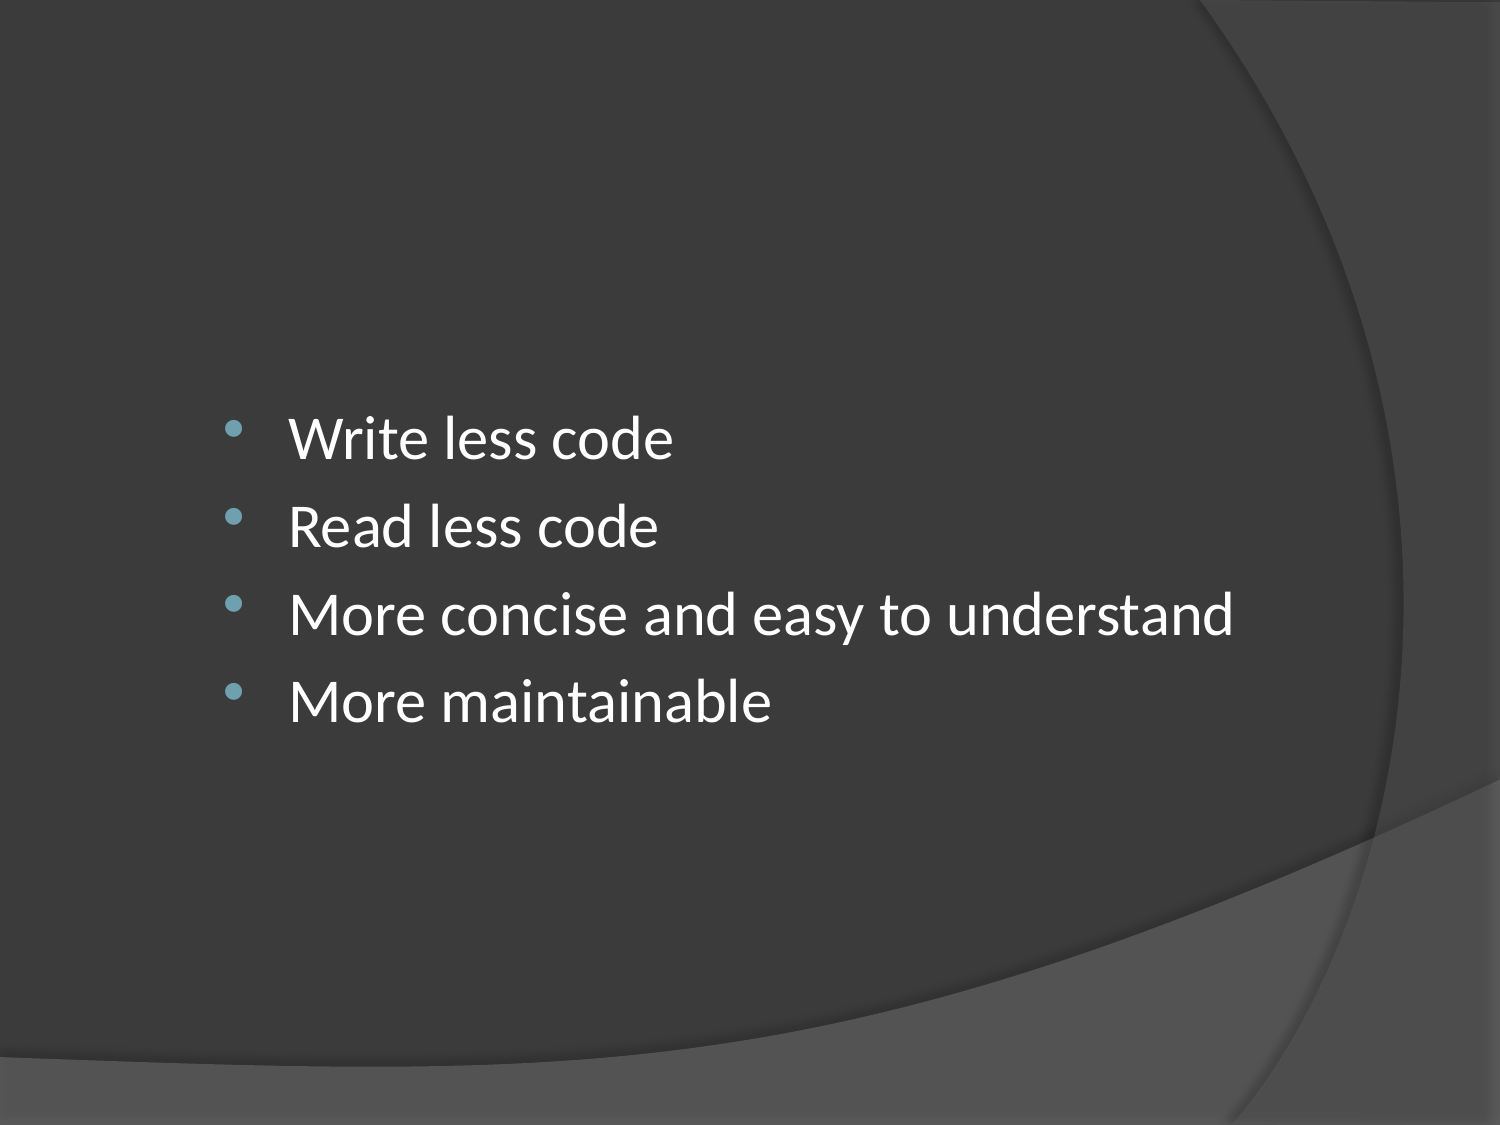

Write less code
Read less code
More concise and easy to understand
More maintainable